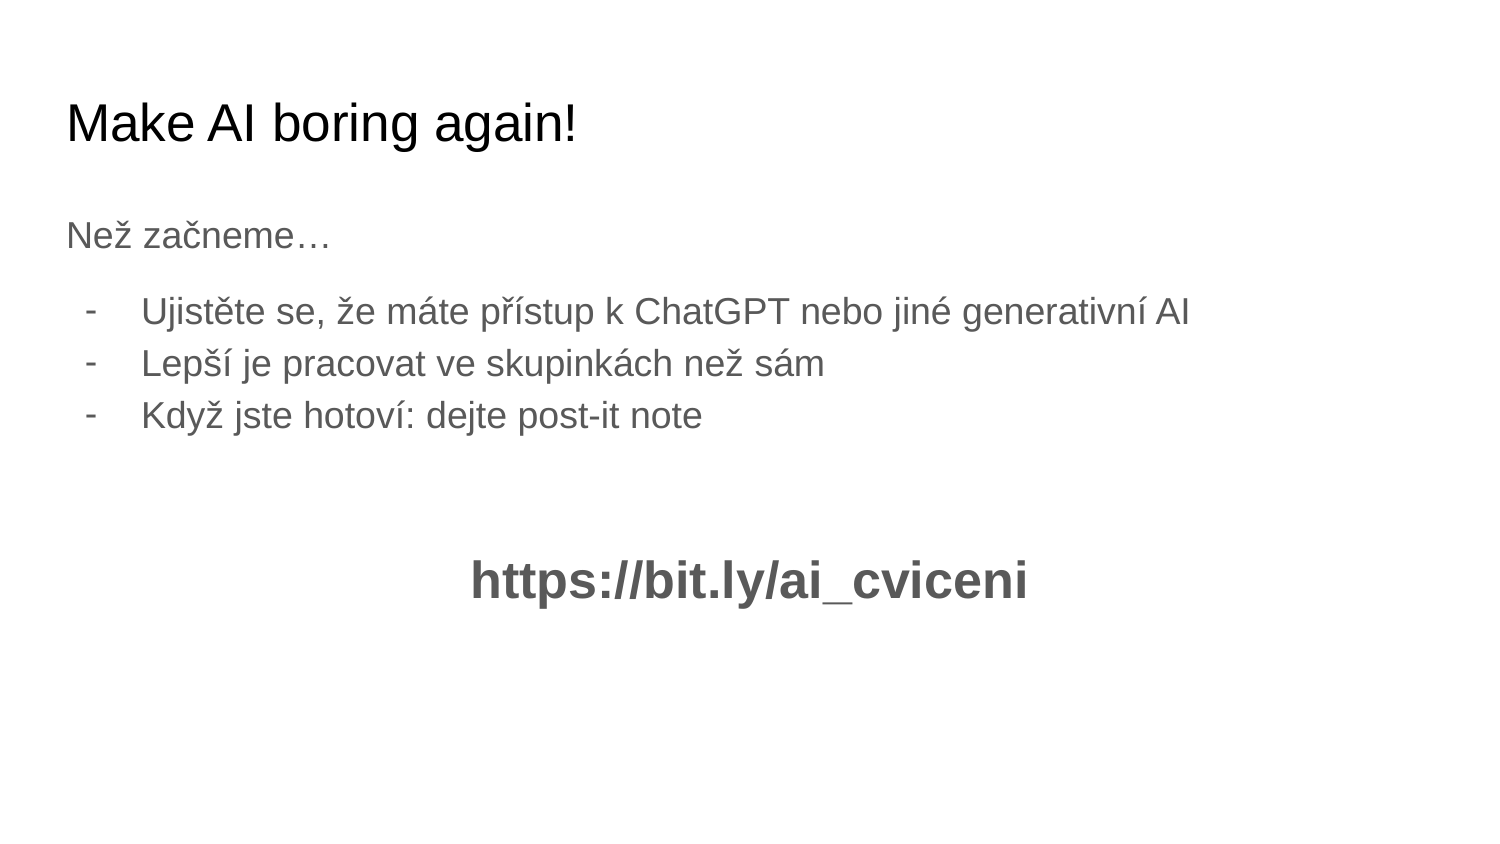

# Make AI boring again!
Než začneme…
Ujistěte se, že máte přístup k ChatGPT nebo jiné generativní AI
Lepší je pracovat ve skupinkách než sám
Když jste hotoví: dejte post-it note

https://bit.ly/ai_cviceni